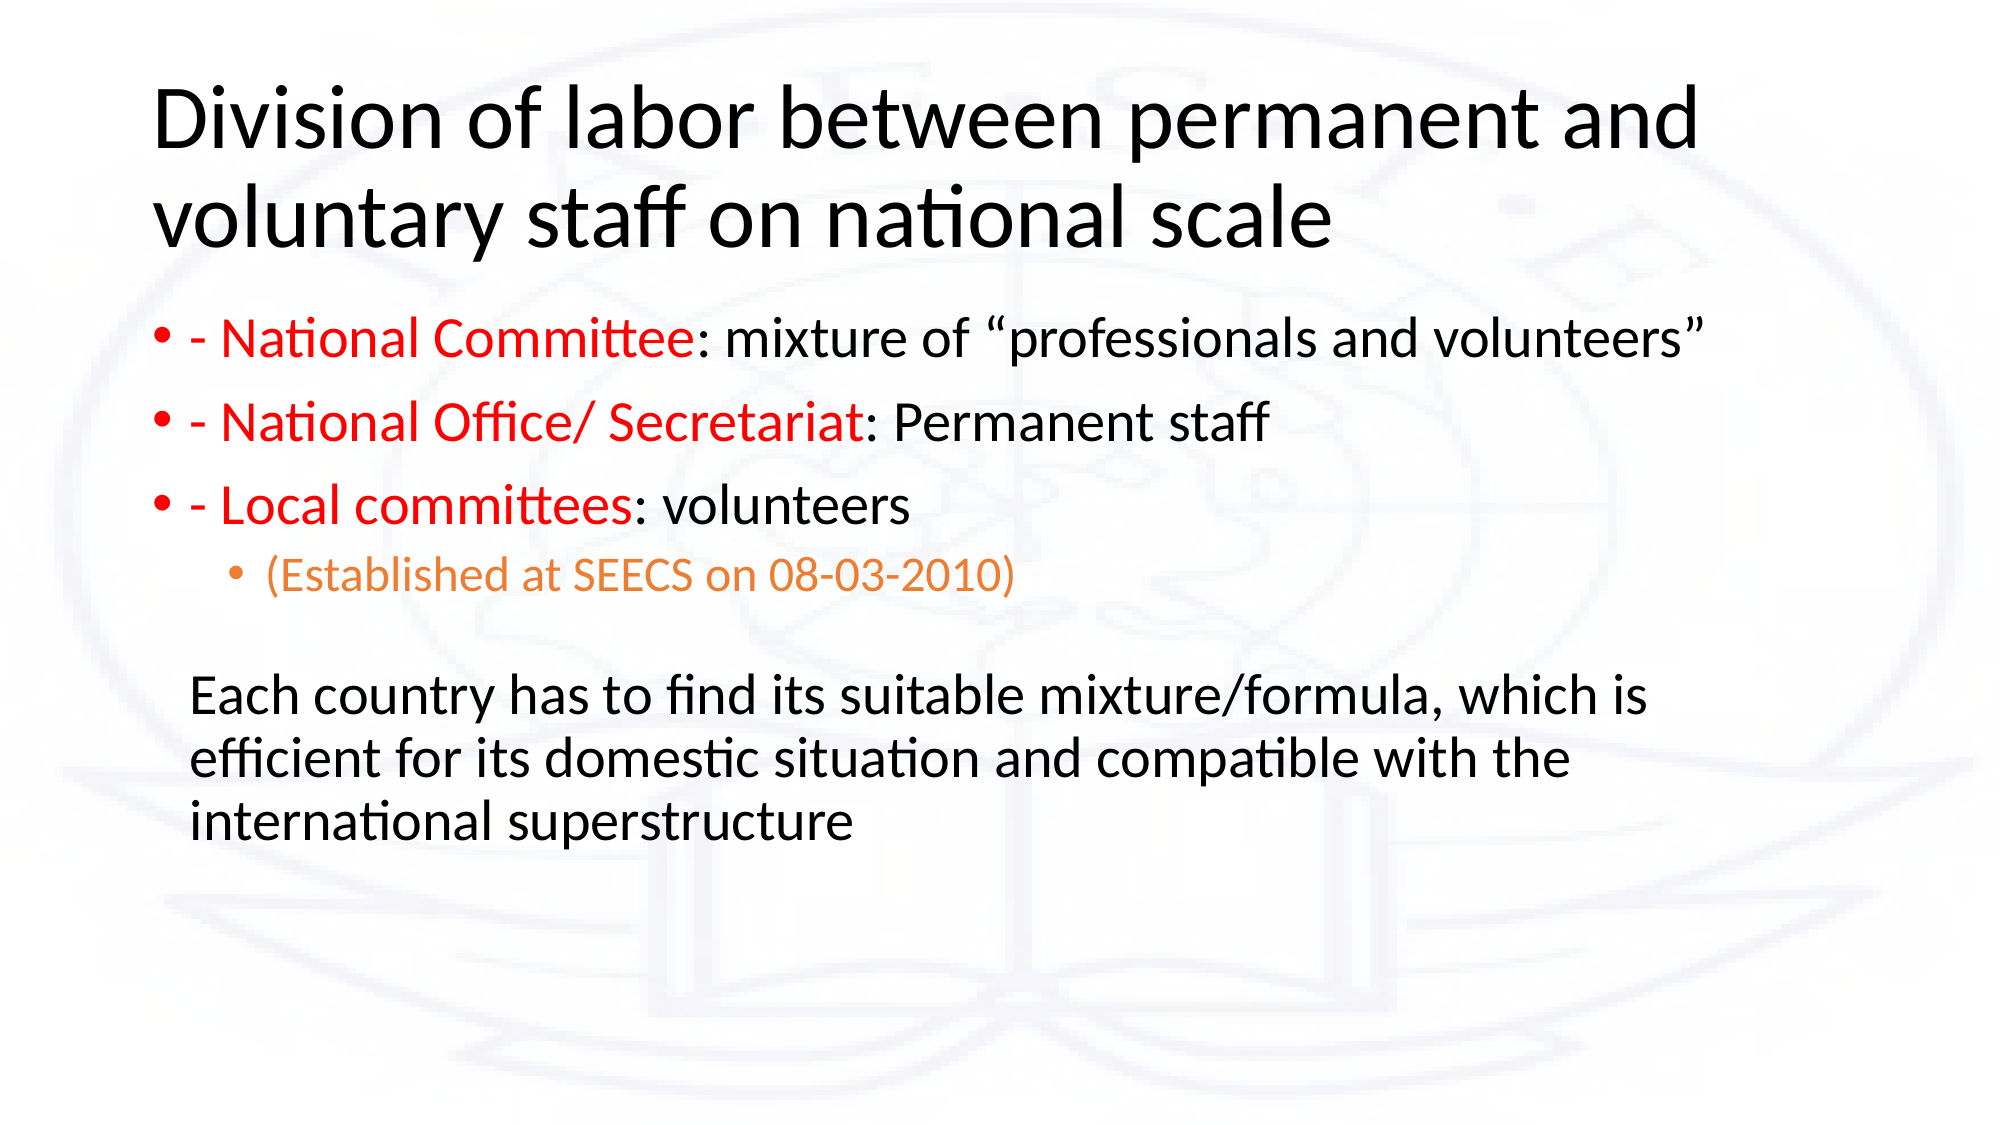

# Division of labor between permanent and voluntary staff on national scale
- National Committee: mixture of “professionals and volunteers”
- National Office/ Secretariat: Permanent staff
- Local committees: volunteers
(Established at SEECS on 08-03-2010)

	Each country has to find its suitable mixture/formula, which is efficient for its domestic situation and compatible with the international superstructure